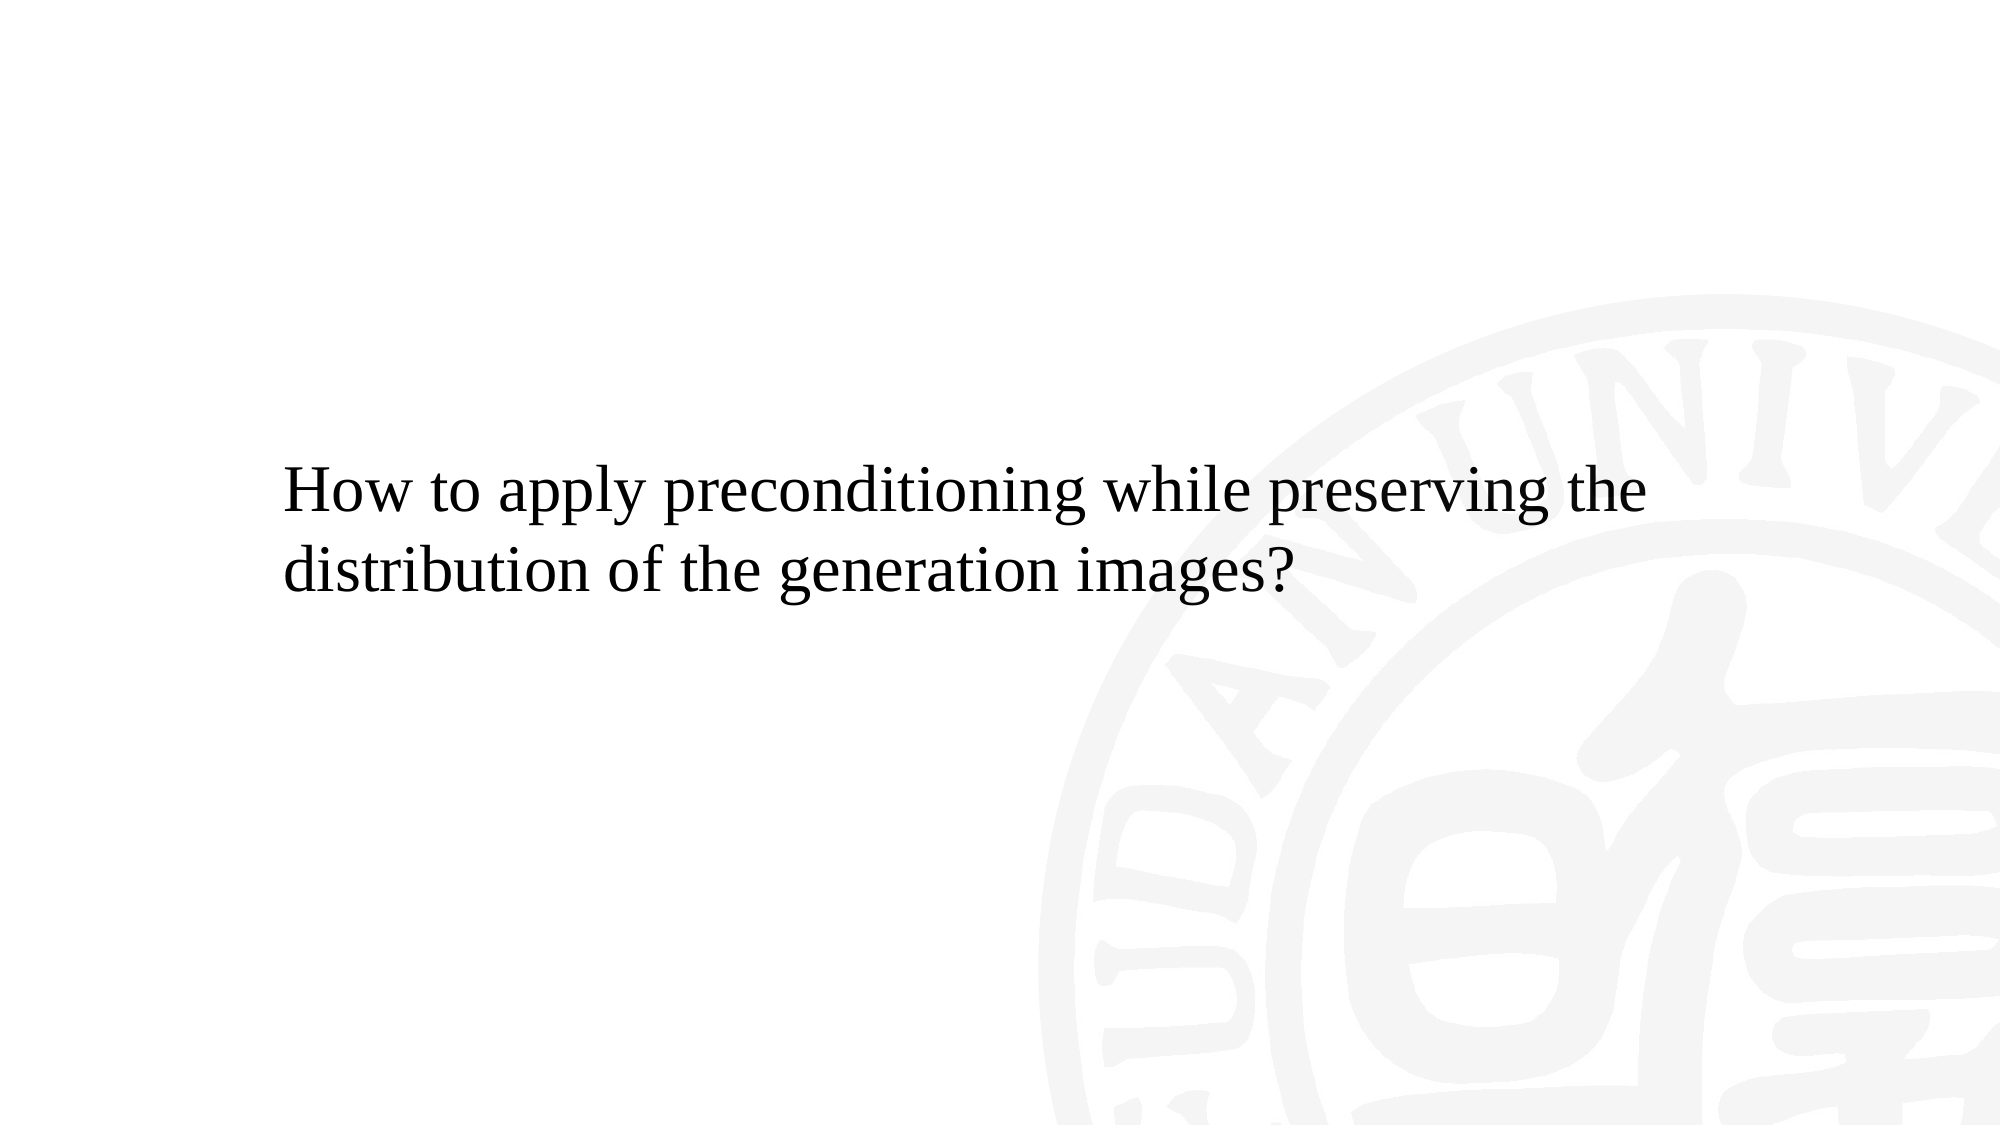

How to apply preconditioning while preserving the distribution of the generation images?